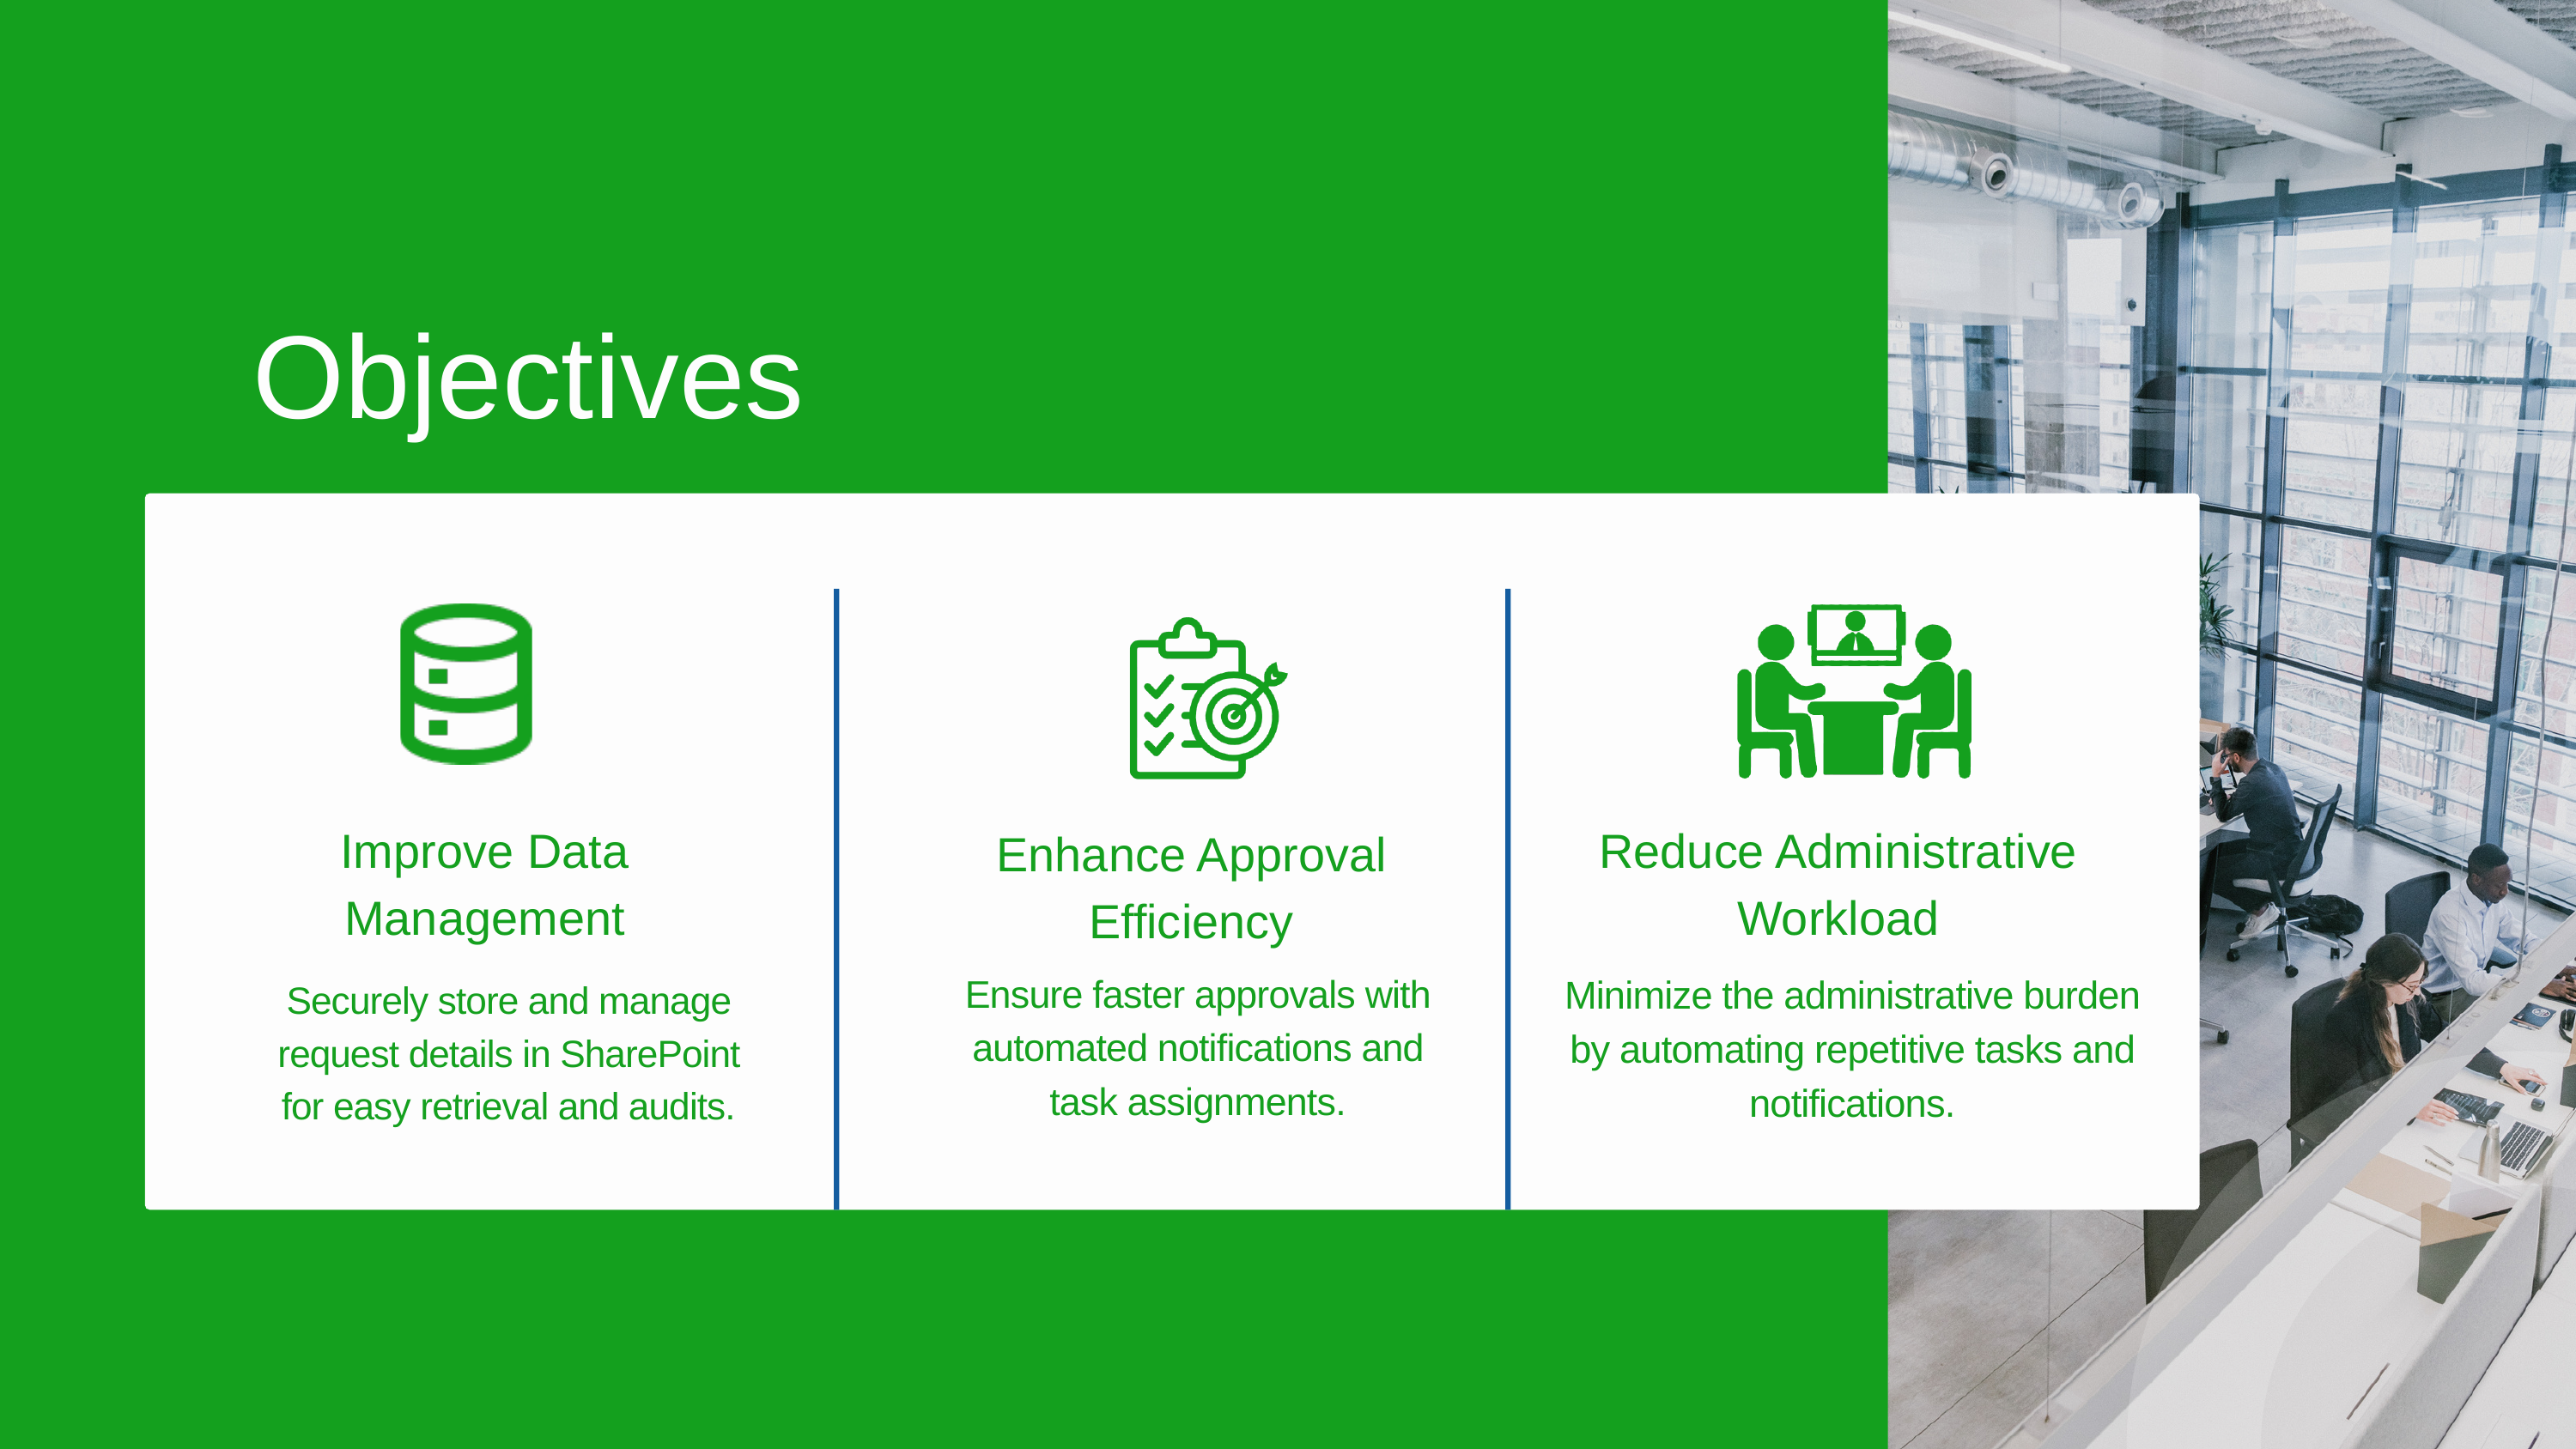

Objectives

Improve Data Management
Reduce Administrative Workload
Enhance Approval Efficiency
Ensure faster approvals with automated notifications and task assignments.
Minimize the administrative burden by automating repetitive tasks and notifications.
Securely store and manage request details in SharePoint for easy retrieval and audits.